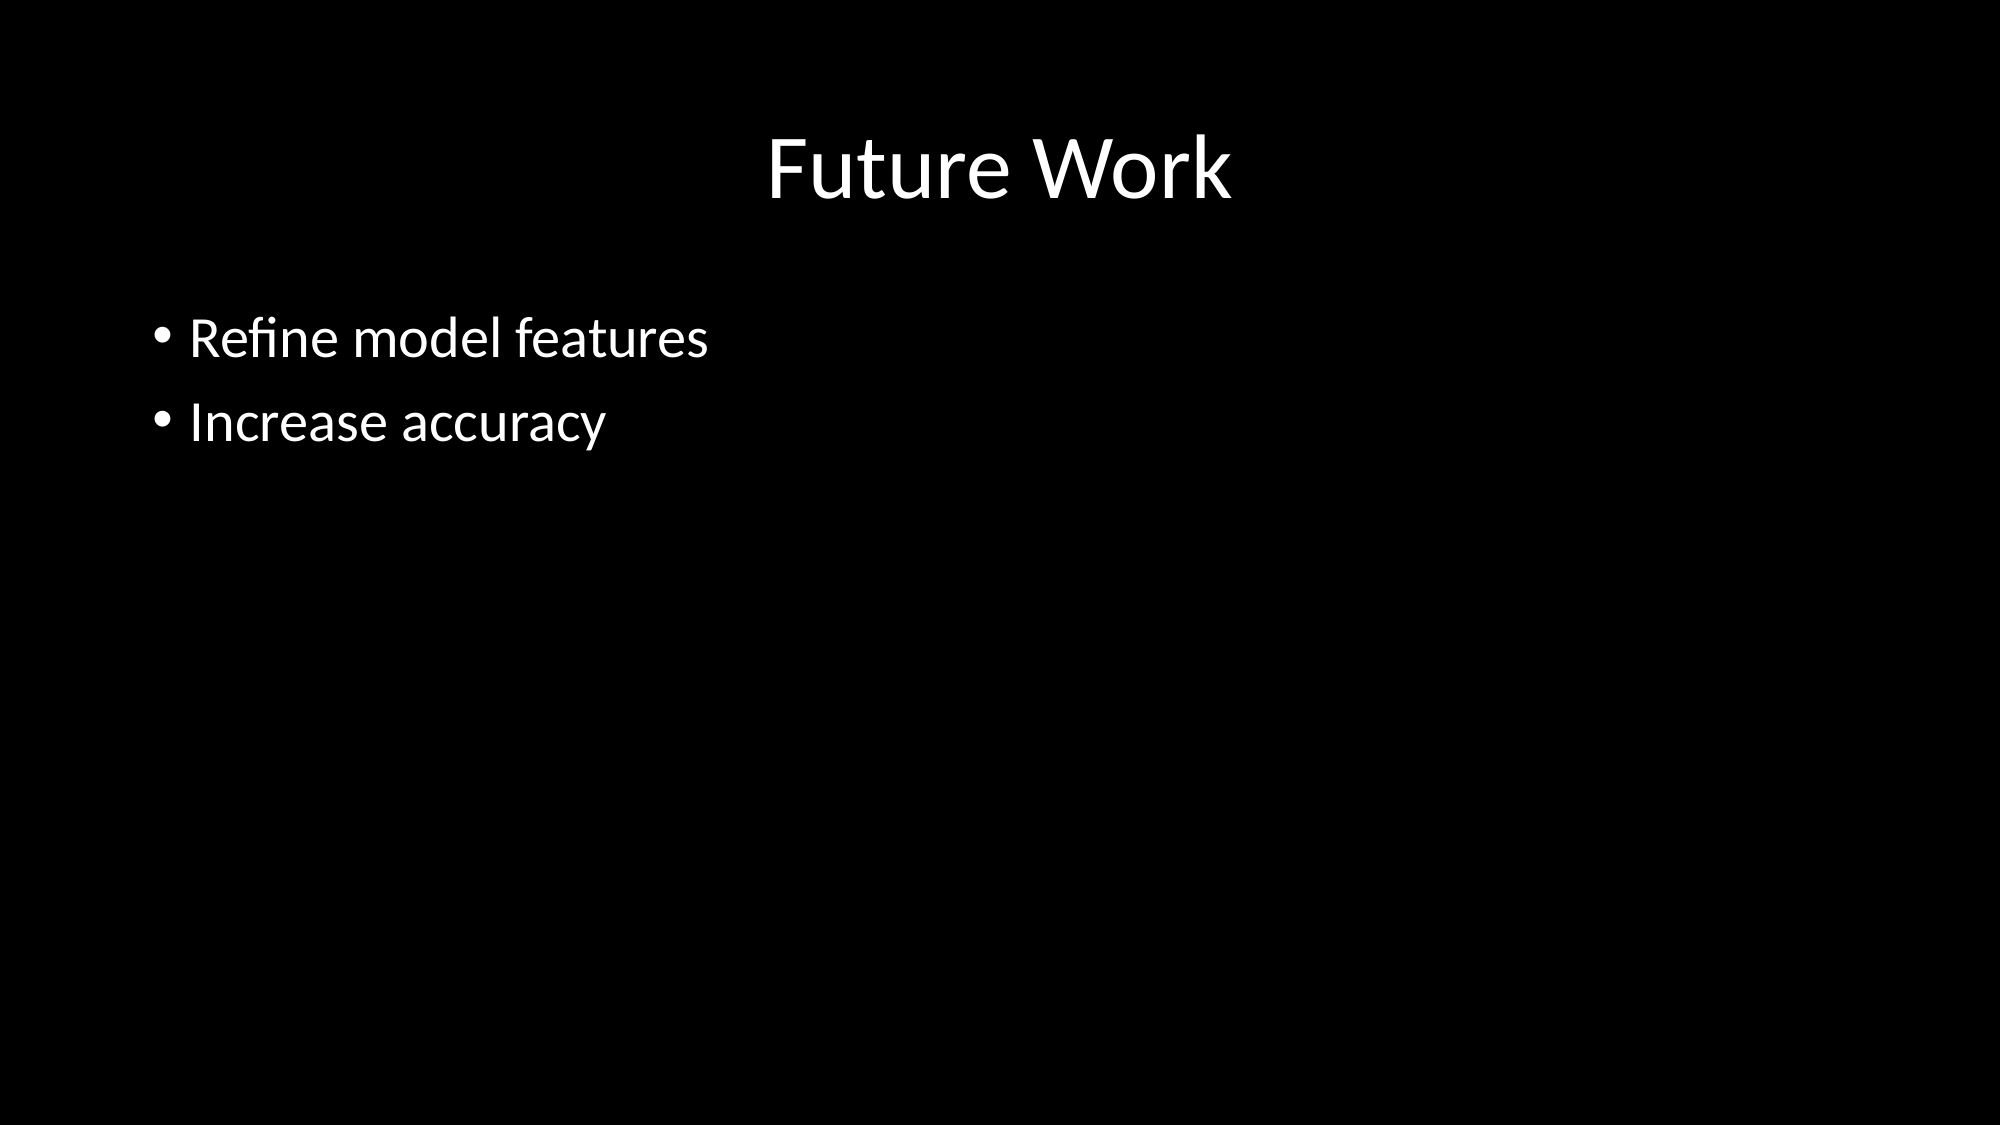

# Future Work
Refine model features
Increase accuracy